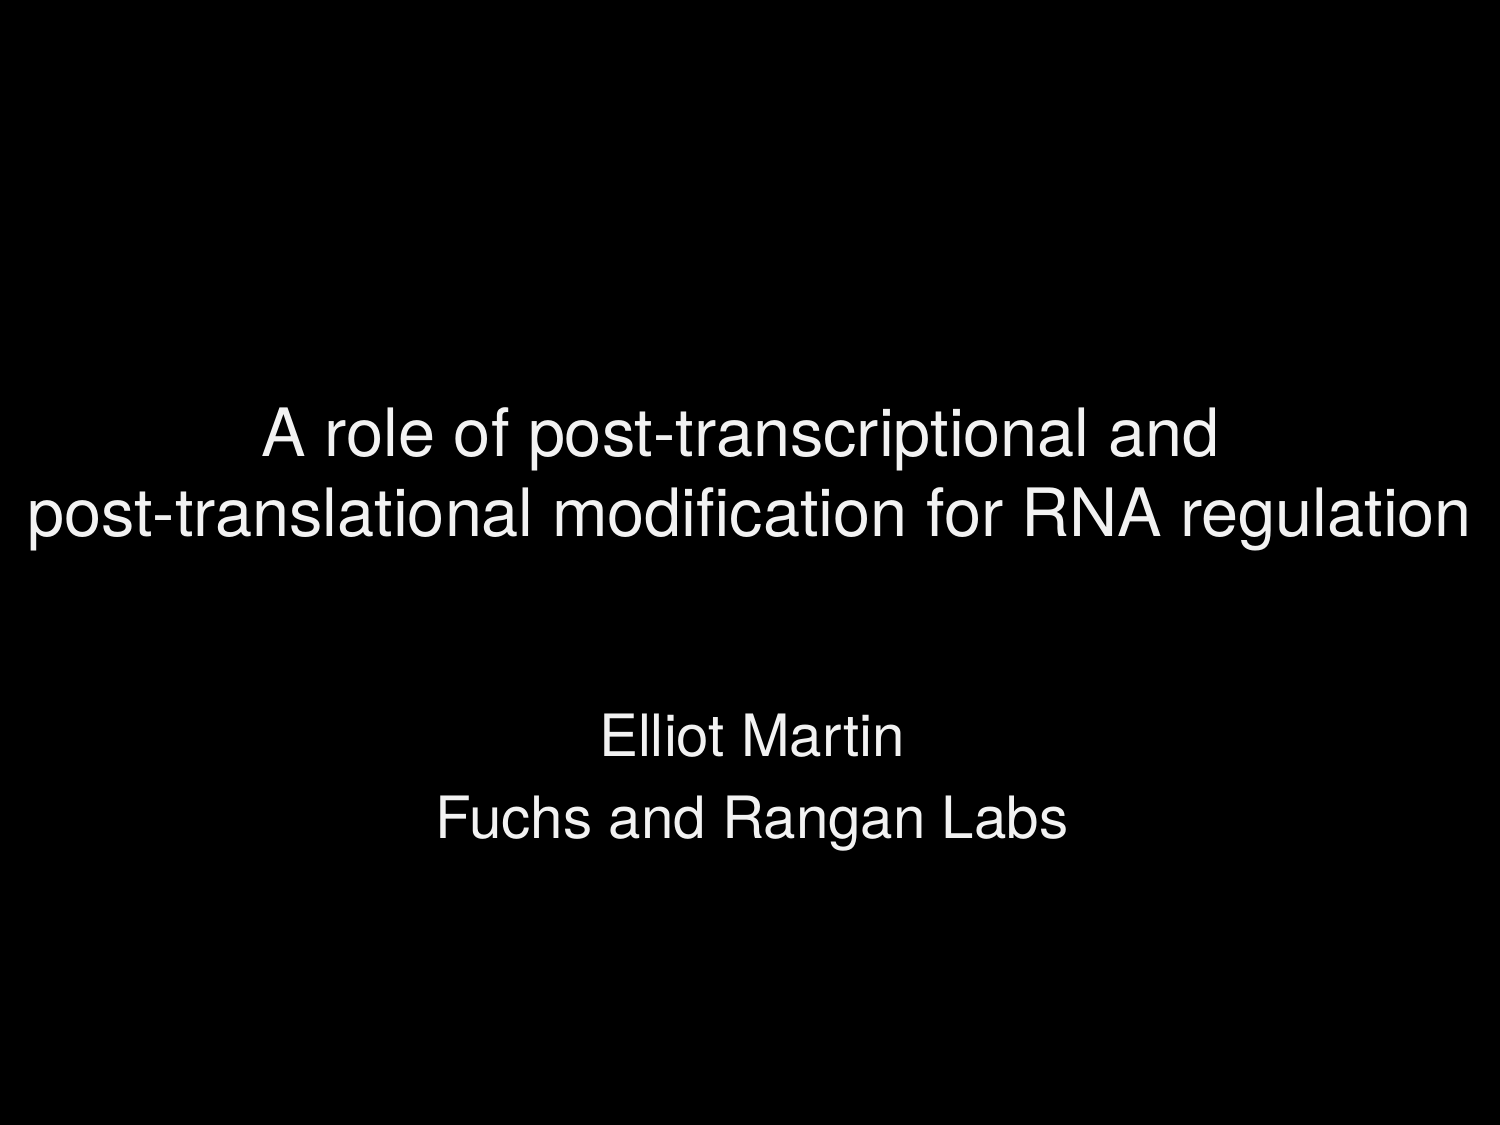

# A role of post-transcriptional and post-translational modification for RNA regulation
Elliot Martin
Fuchs and Rangan Labs